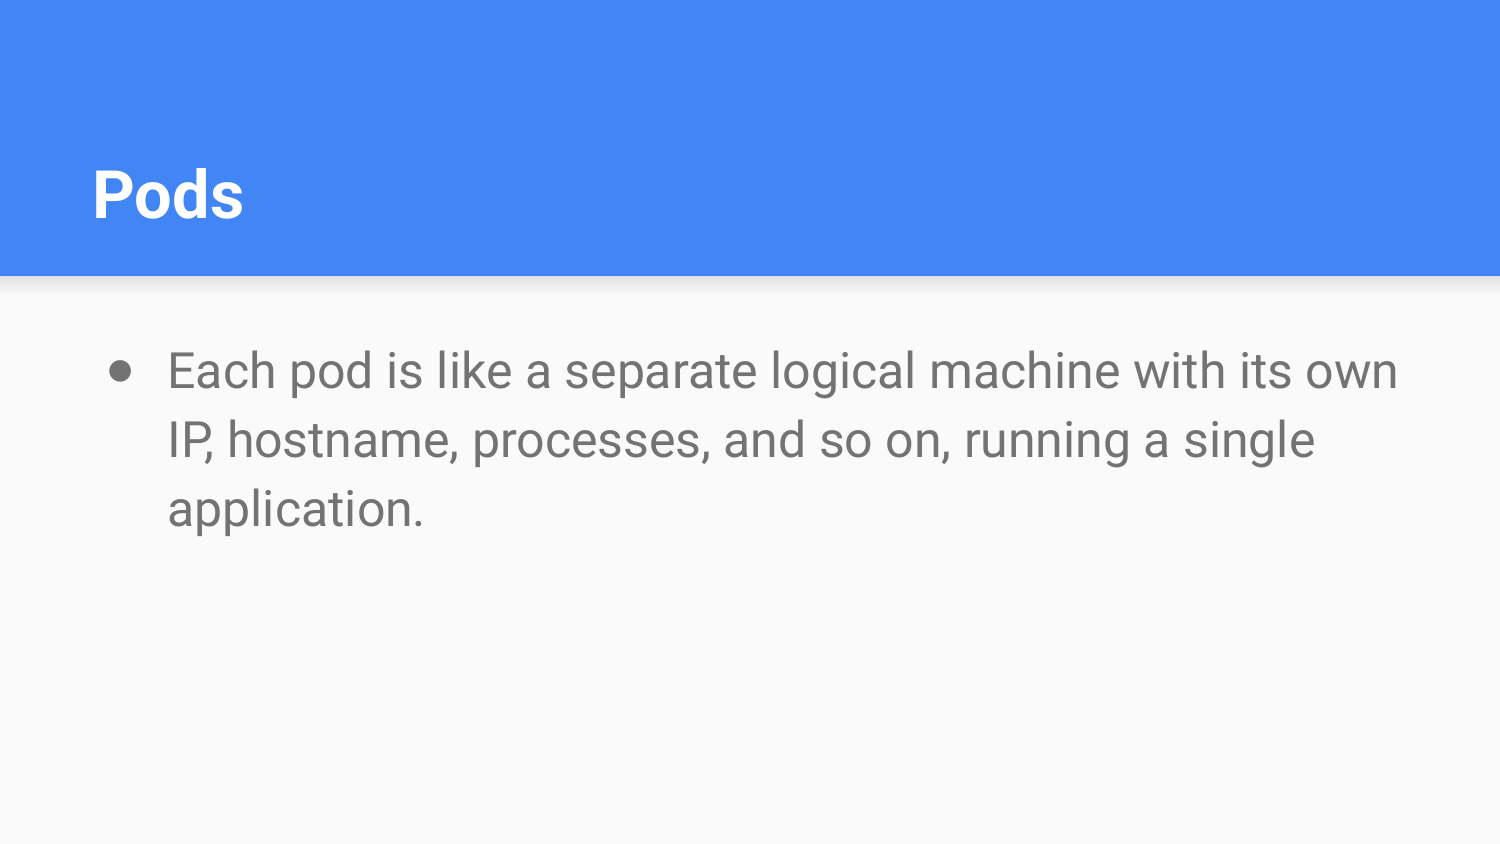

# Pods
Each pod is like a separate logical machine with its own IP, hostname, processes, and so on, running a single application.